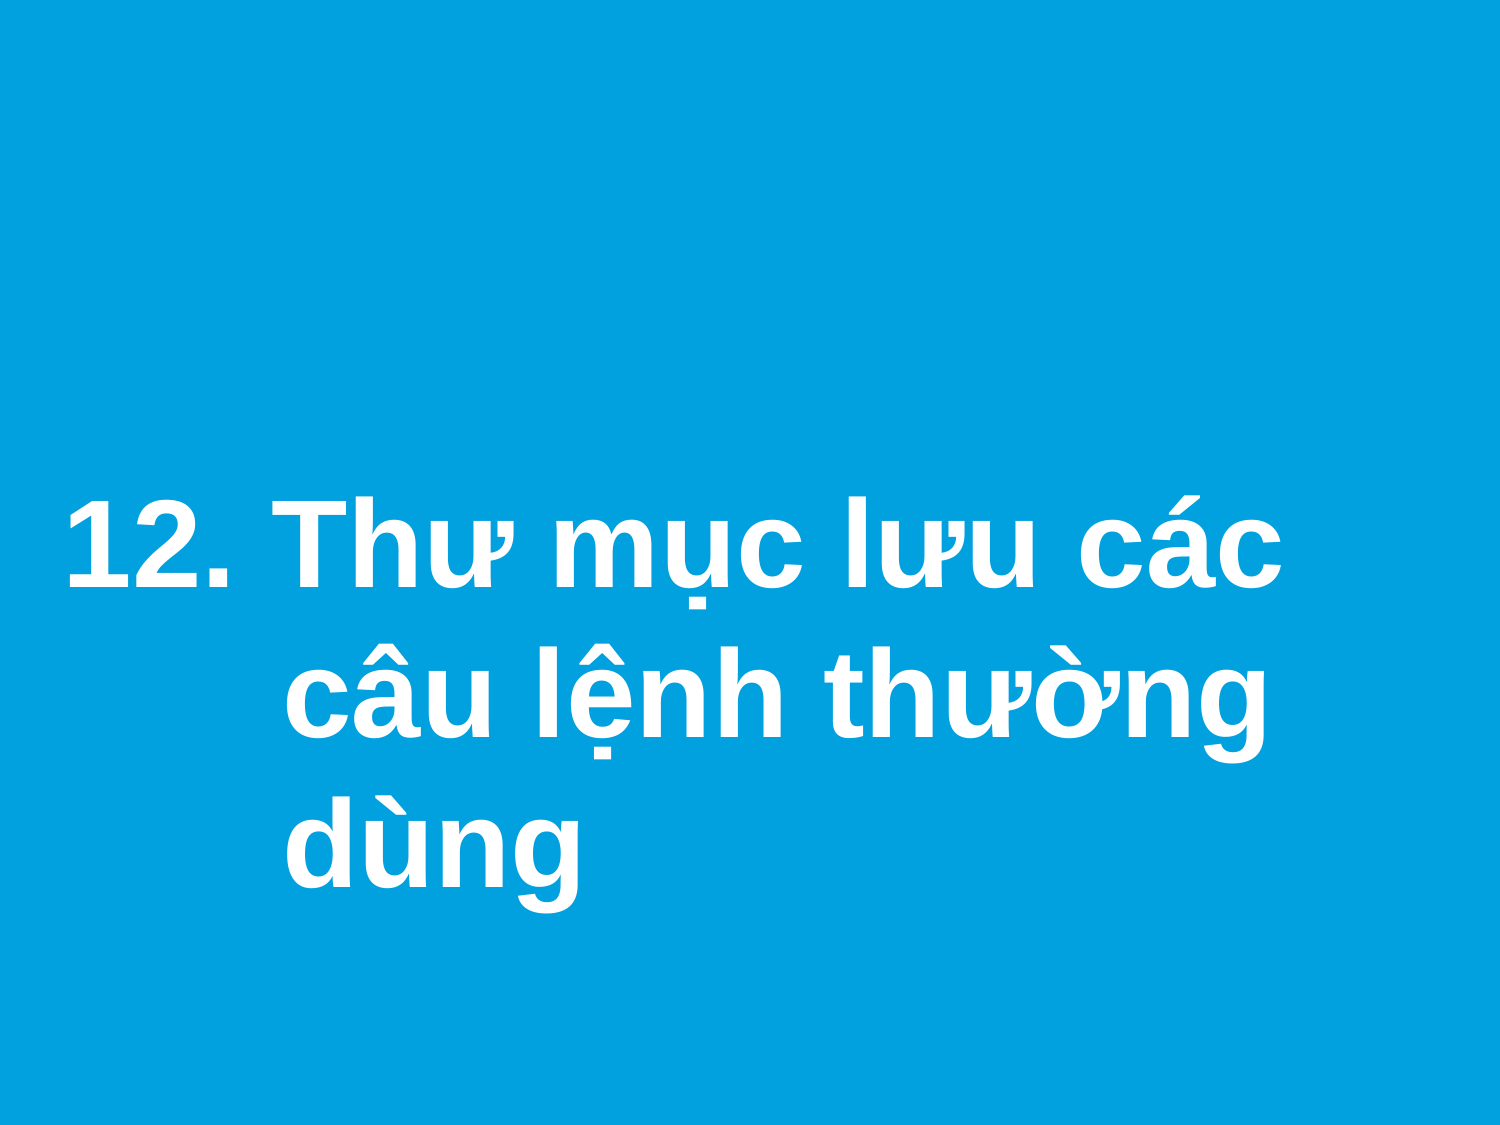

# 12. Thư mục lưu các 		  câu lệnh thường 		  dùng